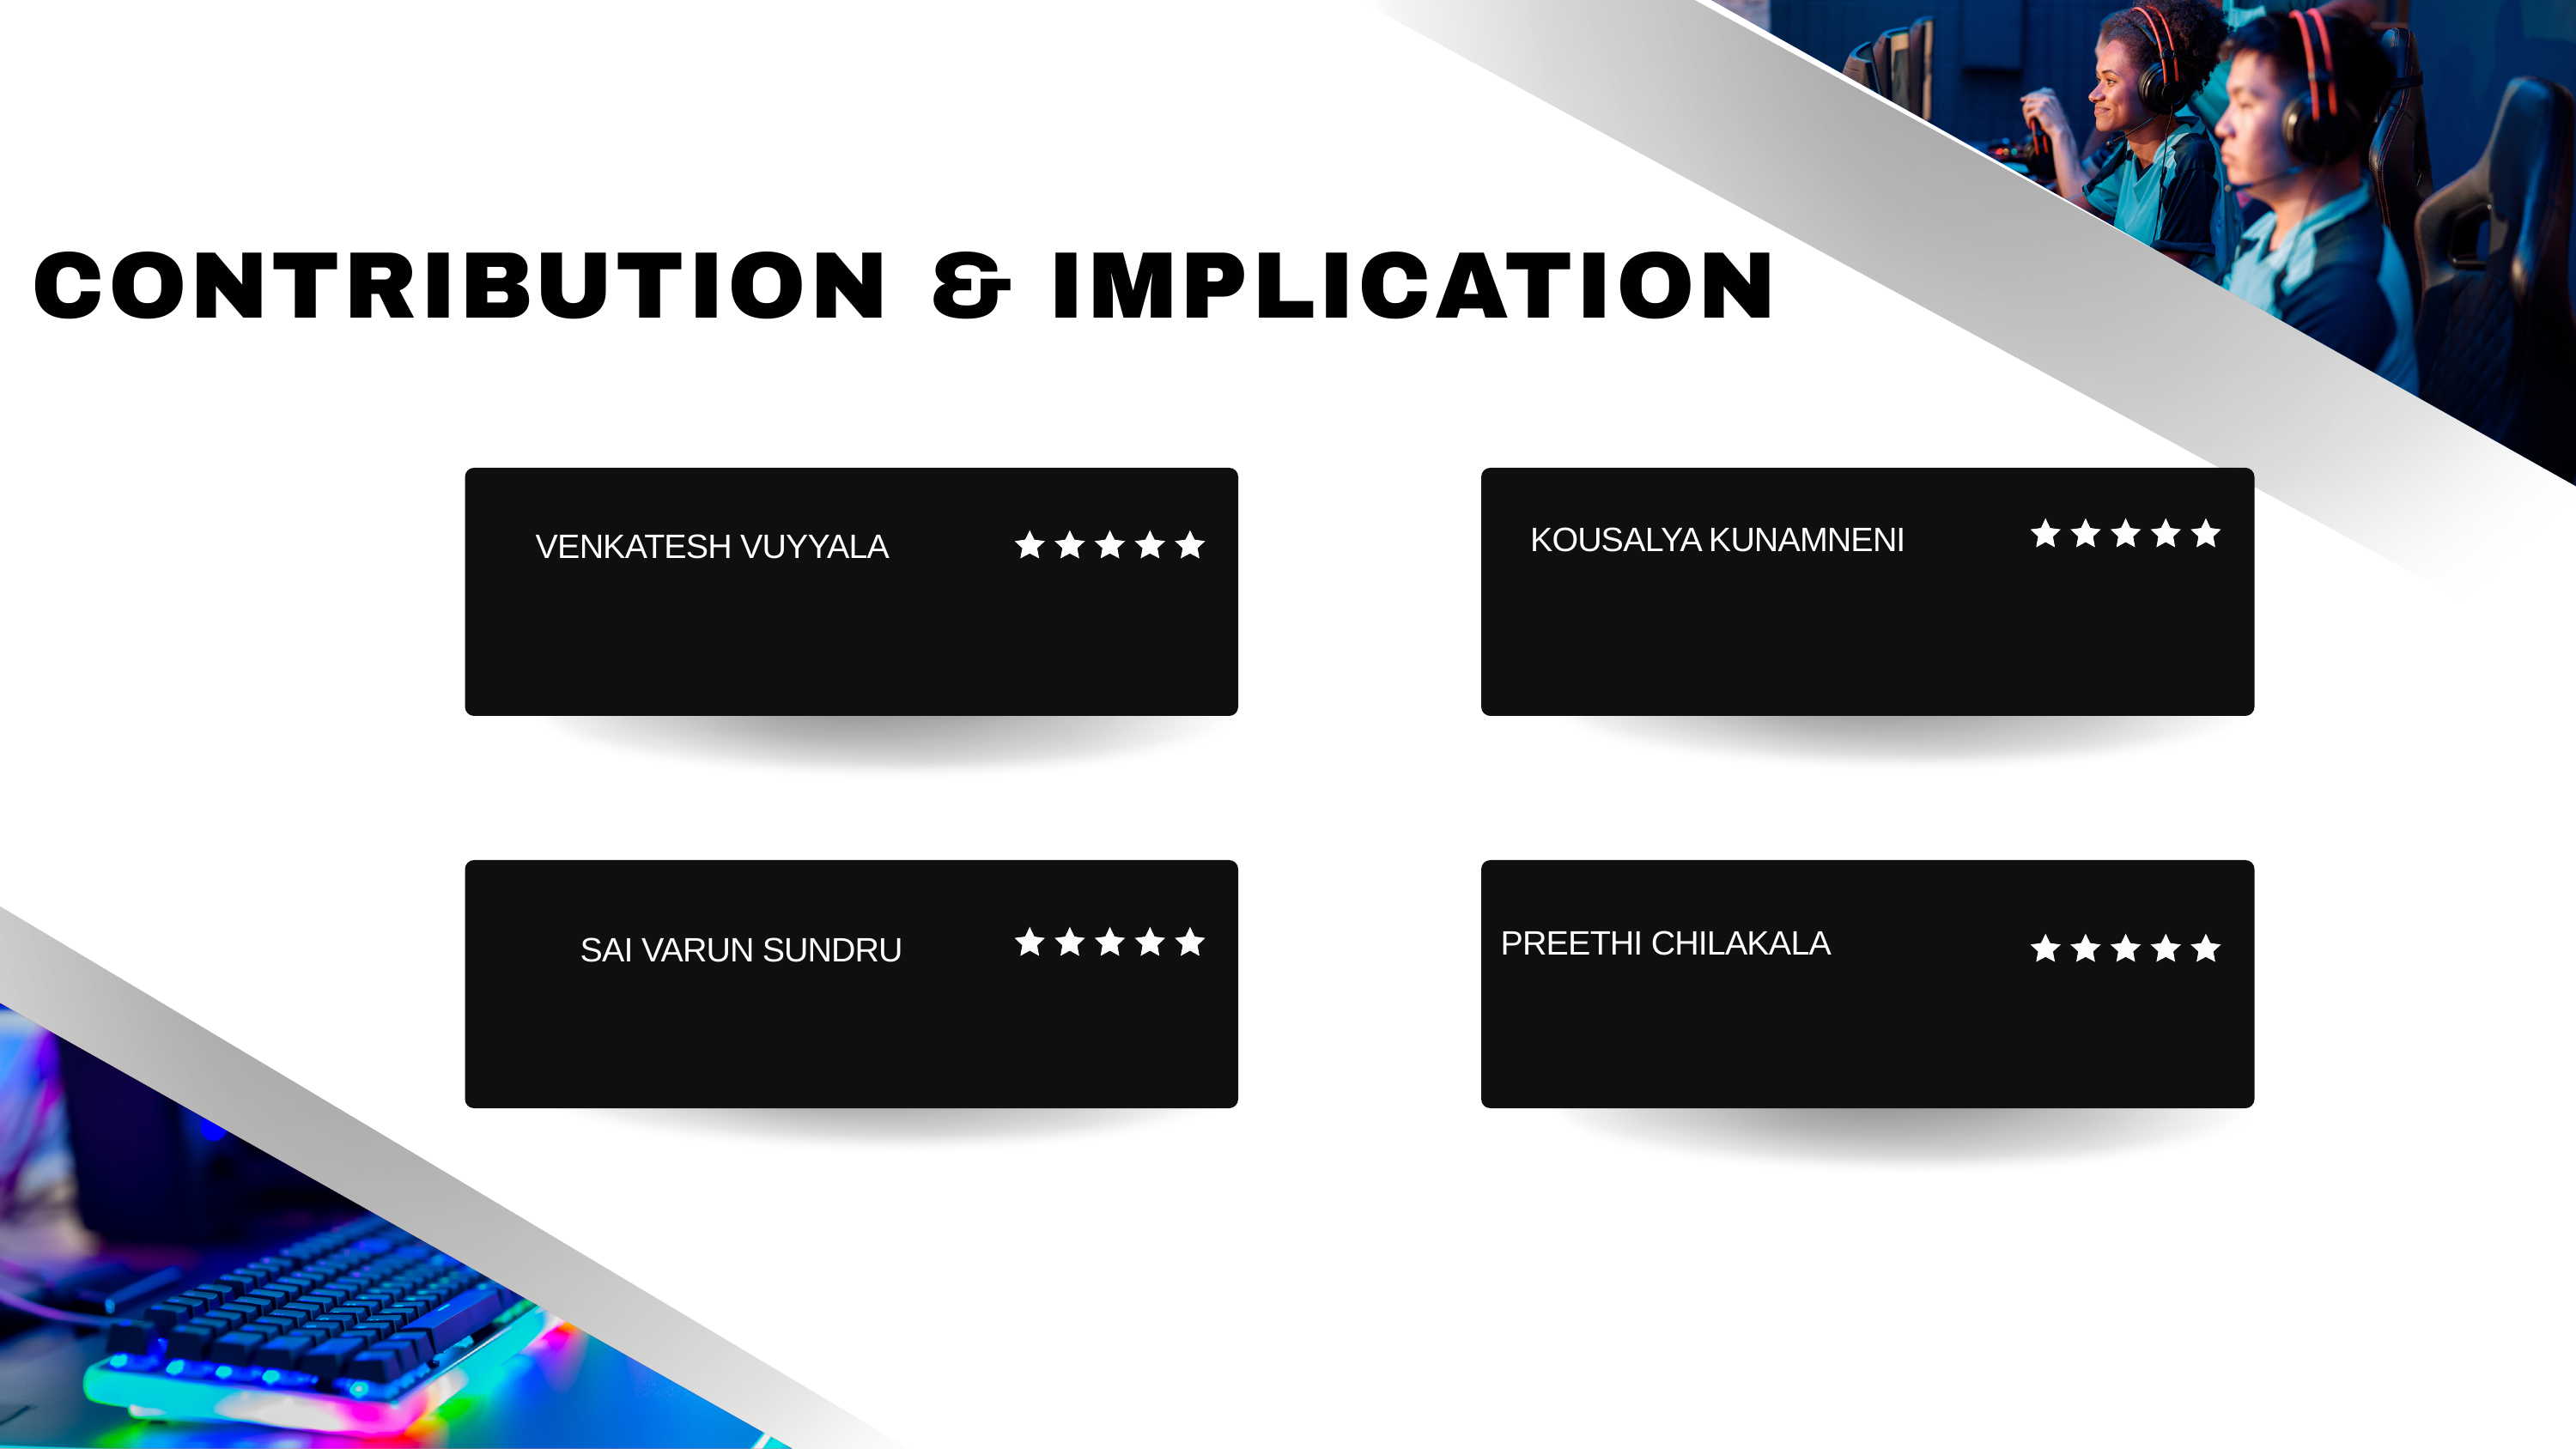

CONTRIBUTION & IMPLICATION

KOUSALYA KUNAMNENI
VENKATESH VUYYALA

PREETHI CHILAKALA
SAI VARUN SUNDRU